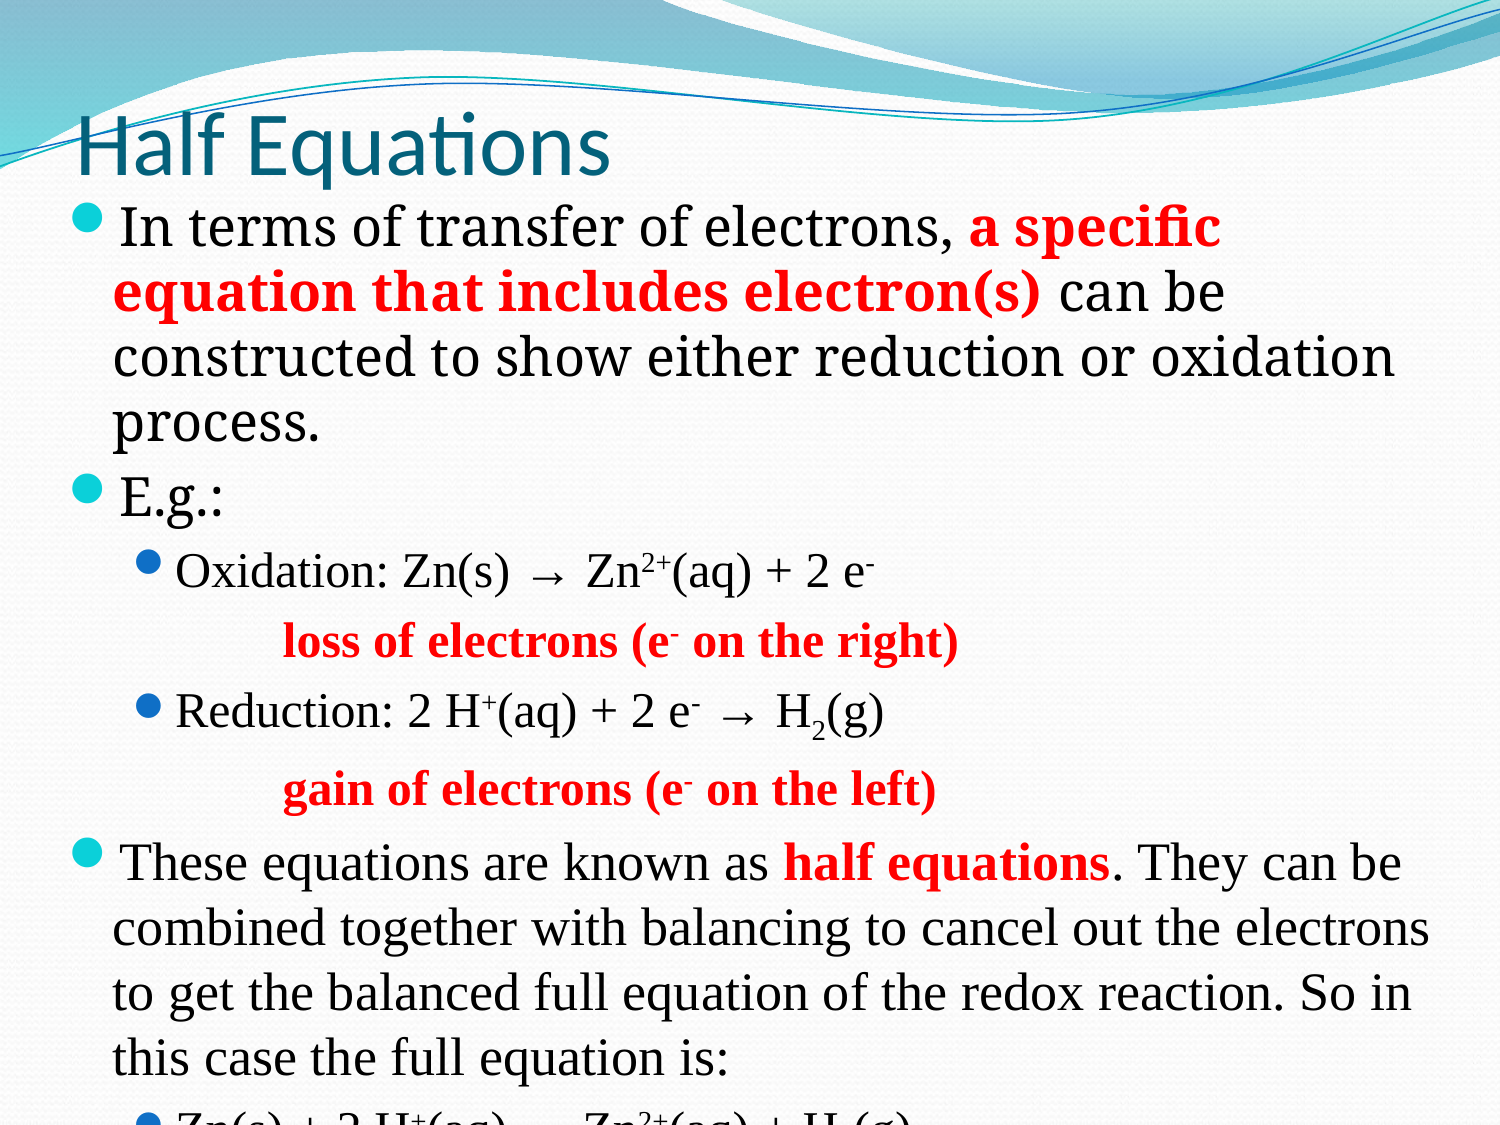

# Half Equations
In terms of transfer of electrons, a specific equation that includes electron(s) can be constructed to show either reduction or oxidation process.
E.g.:
Oxidation: Zn(s) → Zn2+(aq) + 2 e-
	loss of electrons (e- on the right)
Reduction: 2 H+(aq) + 2 e- → H2(g)
	gain of electrons (e- on the left)
These equations are known as half equations. They can be combined together with balancing to cancel out the electrons to get the balanced full equation of the redox reaction. So in this case the full equation is:
Zn(s) + 2 H+(aq) → Zn2+(aq) + H2(g)